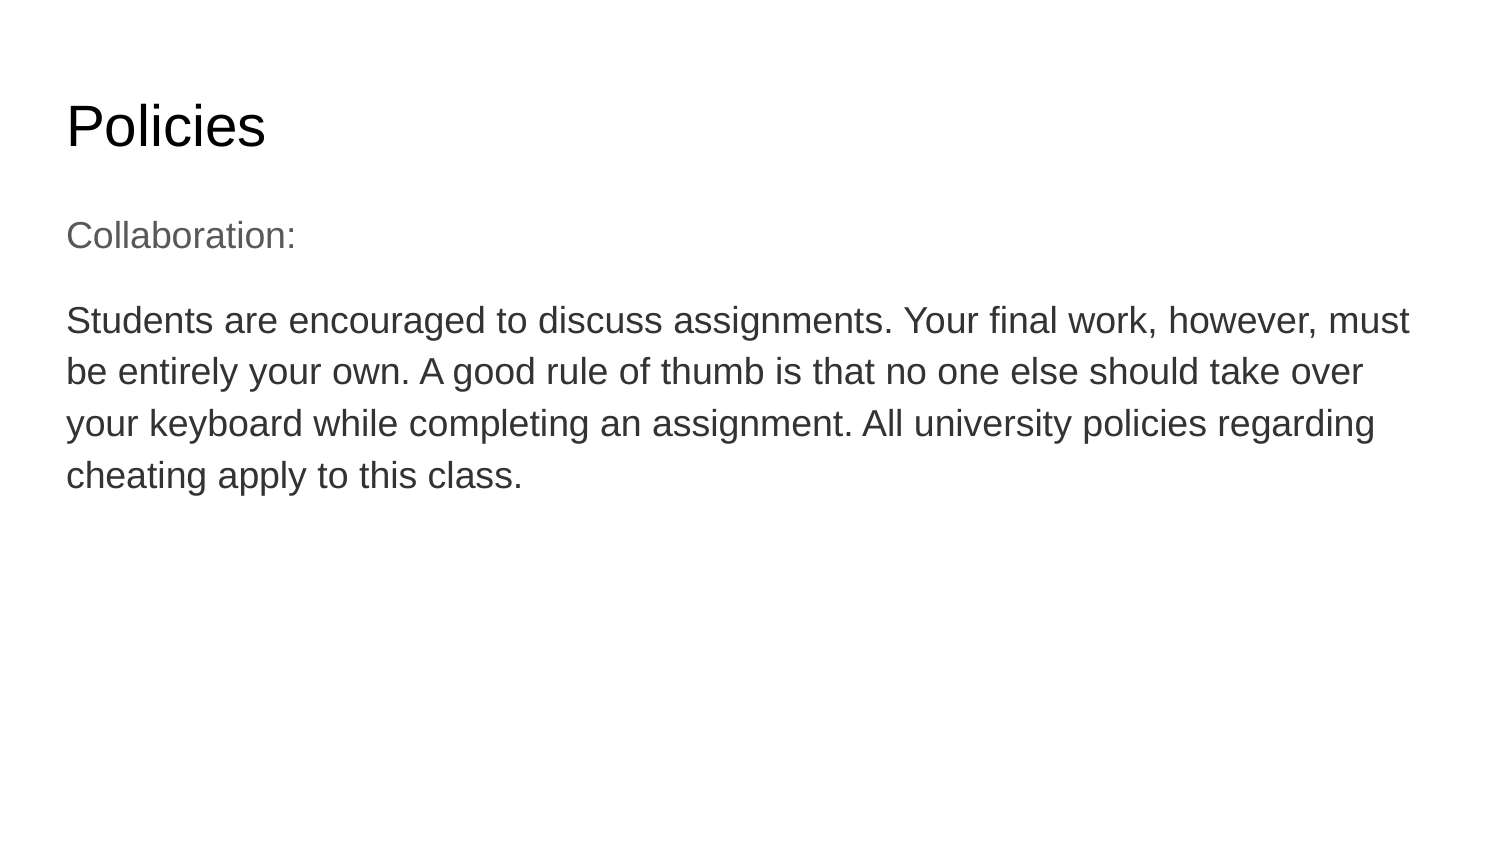

# Policies
Collaboration:
Students are encouraged to discuss assignments. Your final work, however, must be entirely your own. A good rule of thumb is that no one else should take over your keyboard while completing an assignment. All university policies regarding cheating apply to this class.